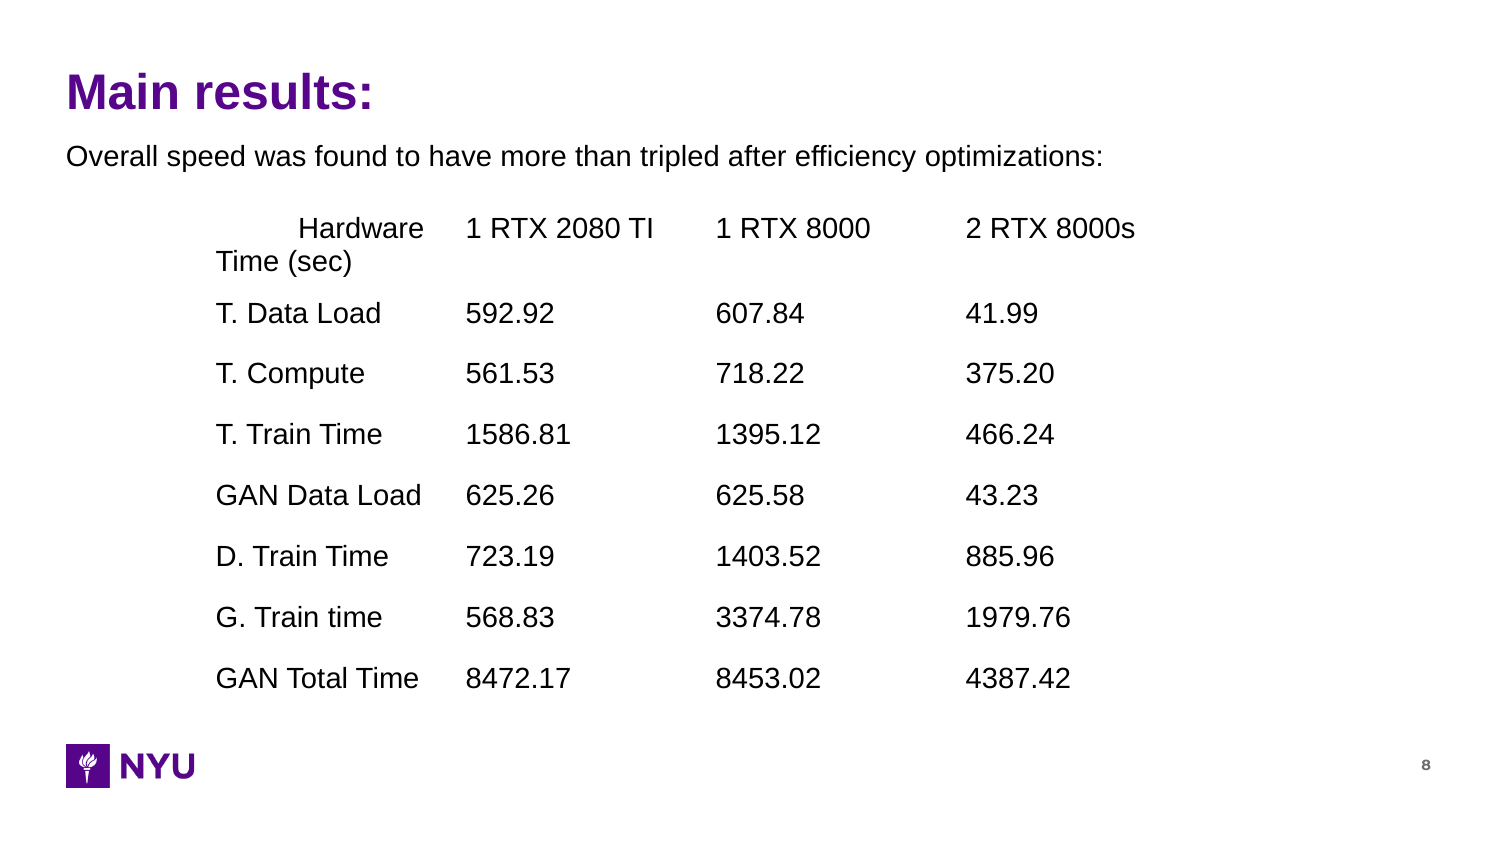

# Main results:
Overall speed was found to have more than tripled after efficiency optimizations:

| Hardware Time (sec) | 1 RTX 2080 TI | 1 RTX 8000 | 2 RTX 8000s |
| --- | --- | --- | --- |
| T. Data Load | 592.92 | 607.84 | 41.99 |
| T. Compute | 561.53 | 718.22 | 375.20 |
| T. Train Time | 1586.81 | 1395.12 | 466.24 |
| GAN Data Load | 625.26 | 625.58 | 43.23 |
| D. Train Time | 723.19 | 1403.52 | 885.96 |
| G. Train time | 568.83 | 3374.78 | 1979.76 |
| GAN Total Time | 8472.17 | 8453.02 | 4387.42 |